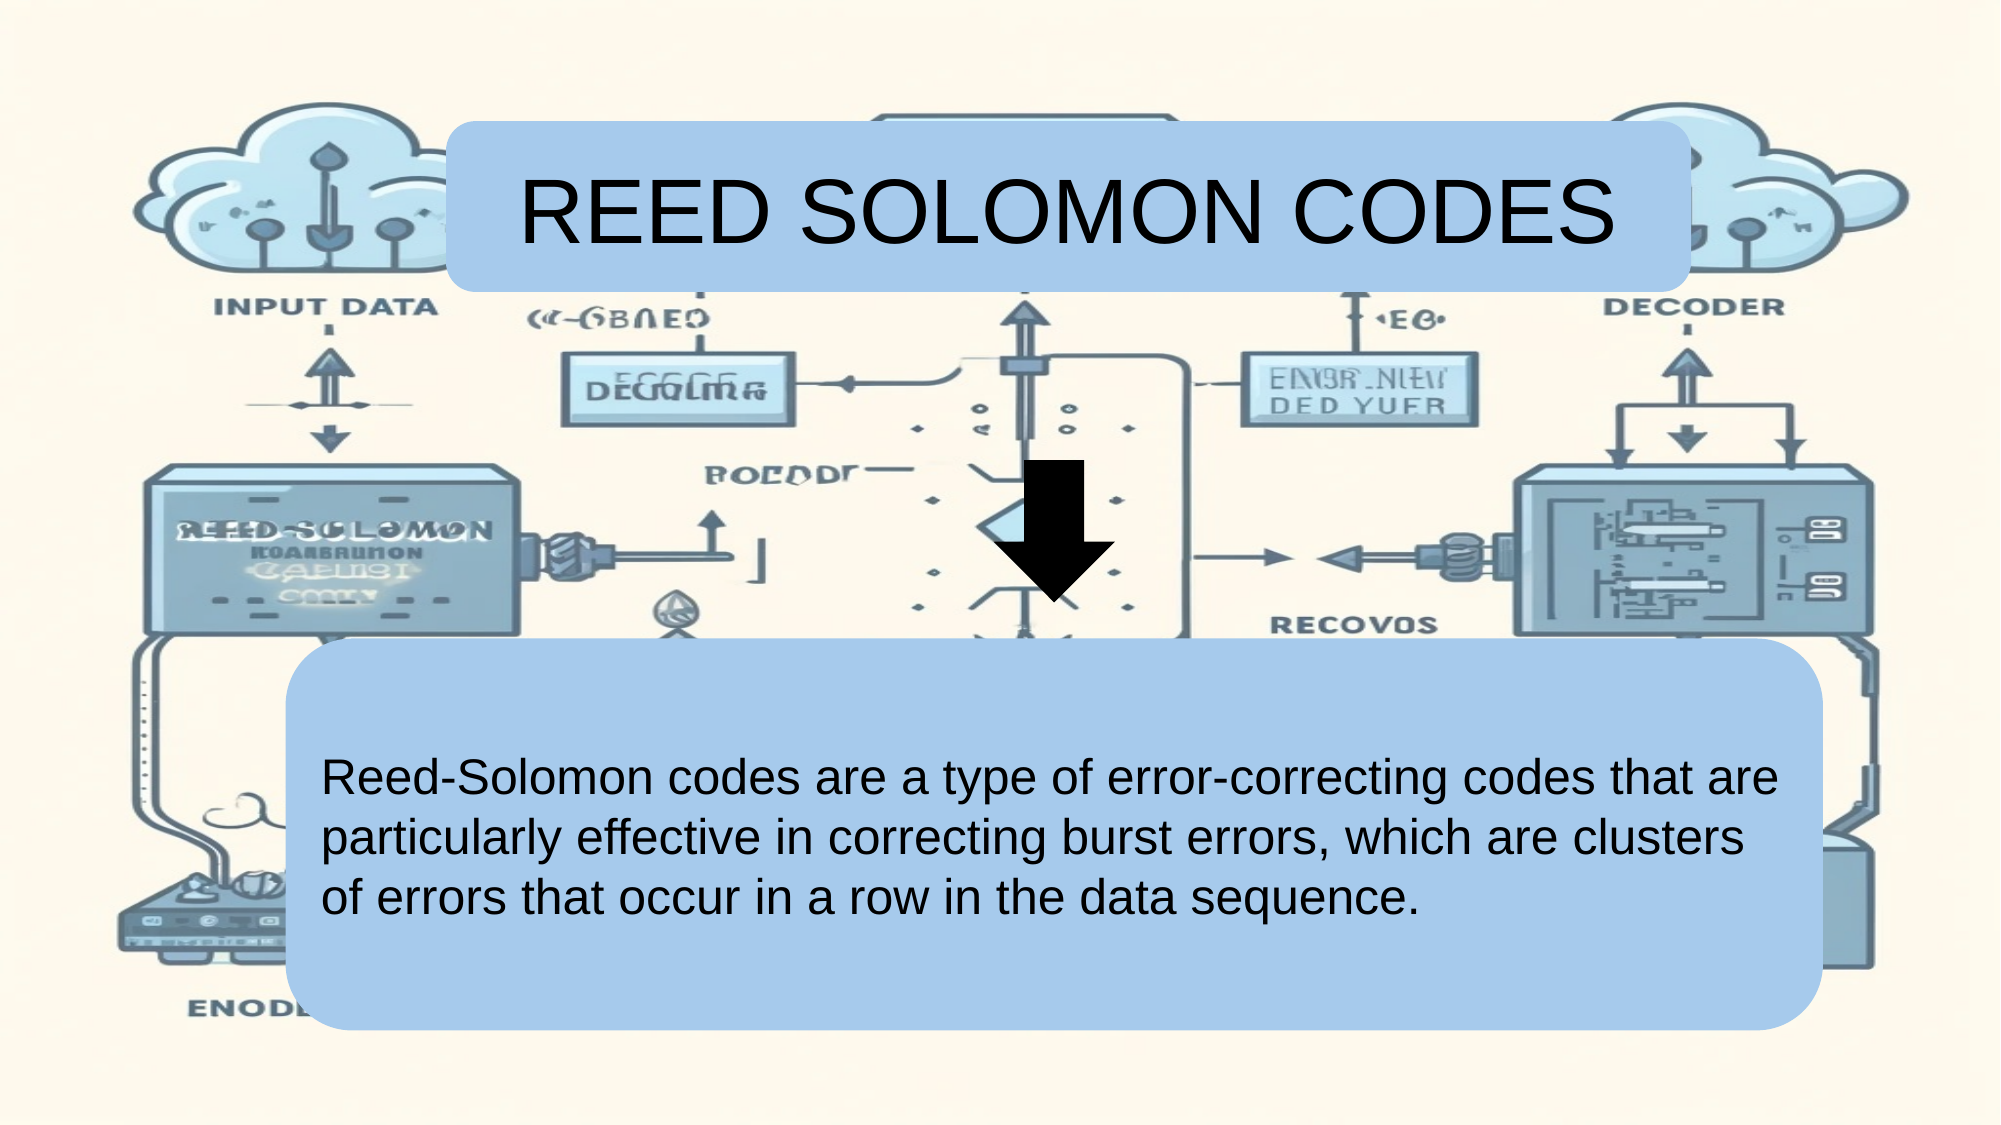

REED SOLOMON CODES

Reed-Solomon codes are a type of error-correcting codes that are particularly effective in correcting burst errors, which are clusters of errors that occur in a row in the data sequence.